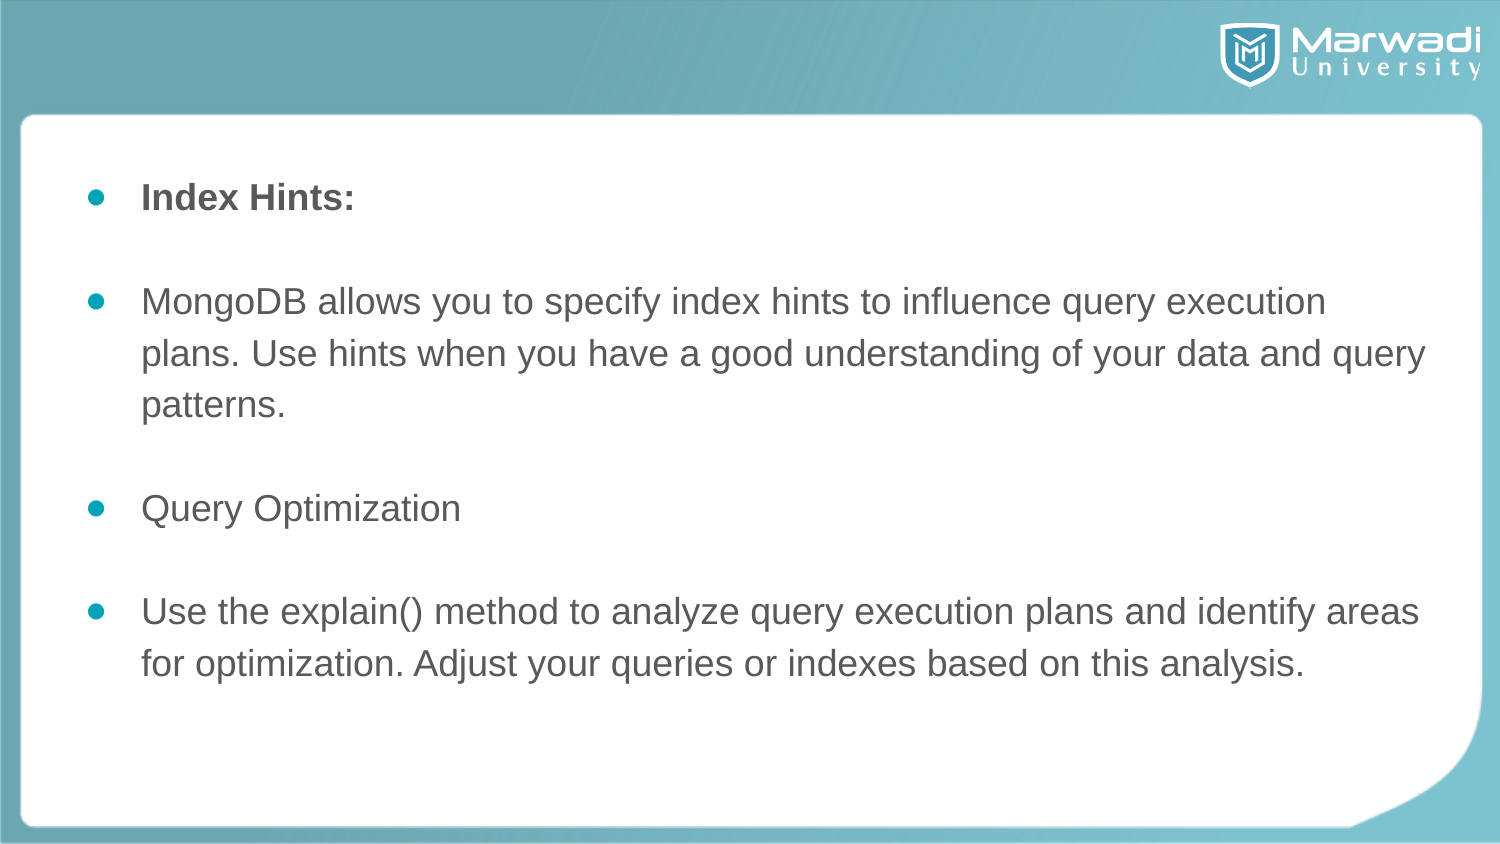

#
Index Hints:

MongoDB allows you to specify index hints to influence query execution plans. Use hints when you have a good understanding of your data and query patterns.

Query Optimization

Use the explain() method to analyze query execution plans and identify areas for optimization. Adjust your queries or indexes based on this analysis.